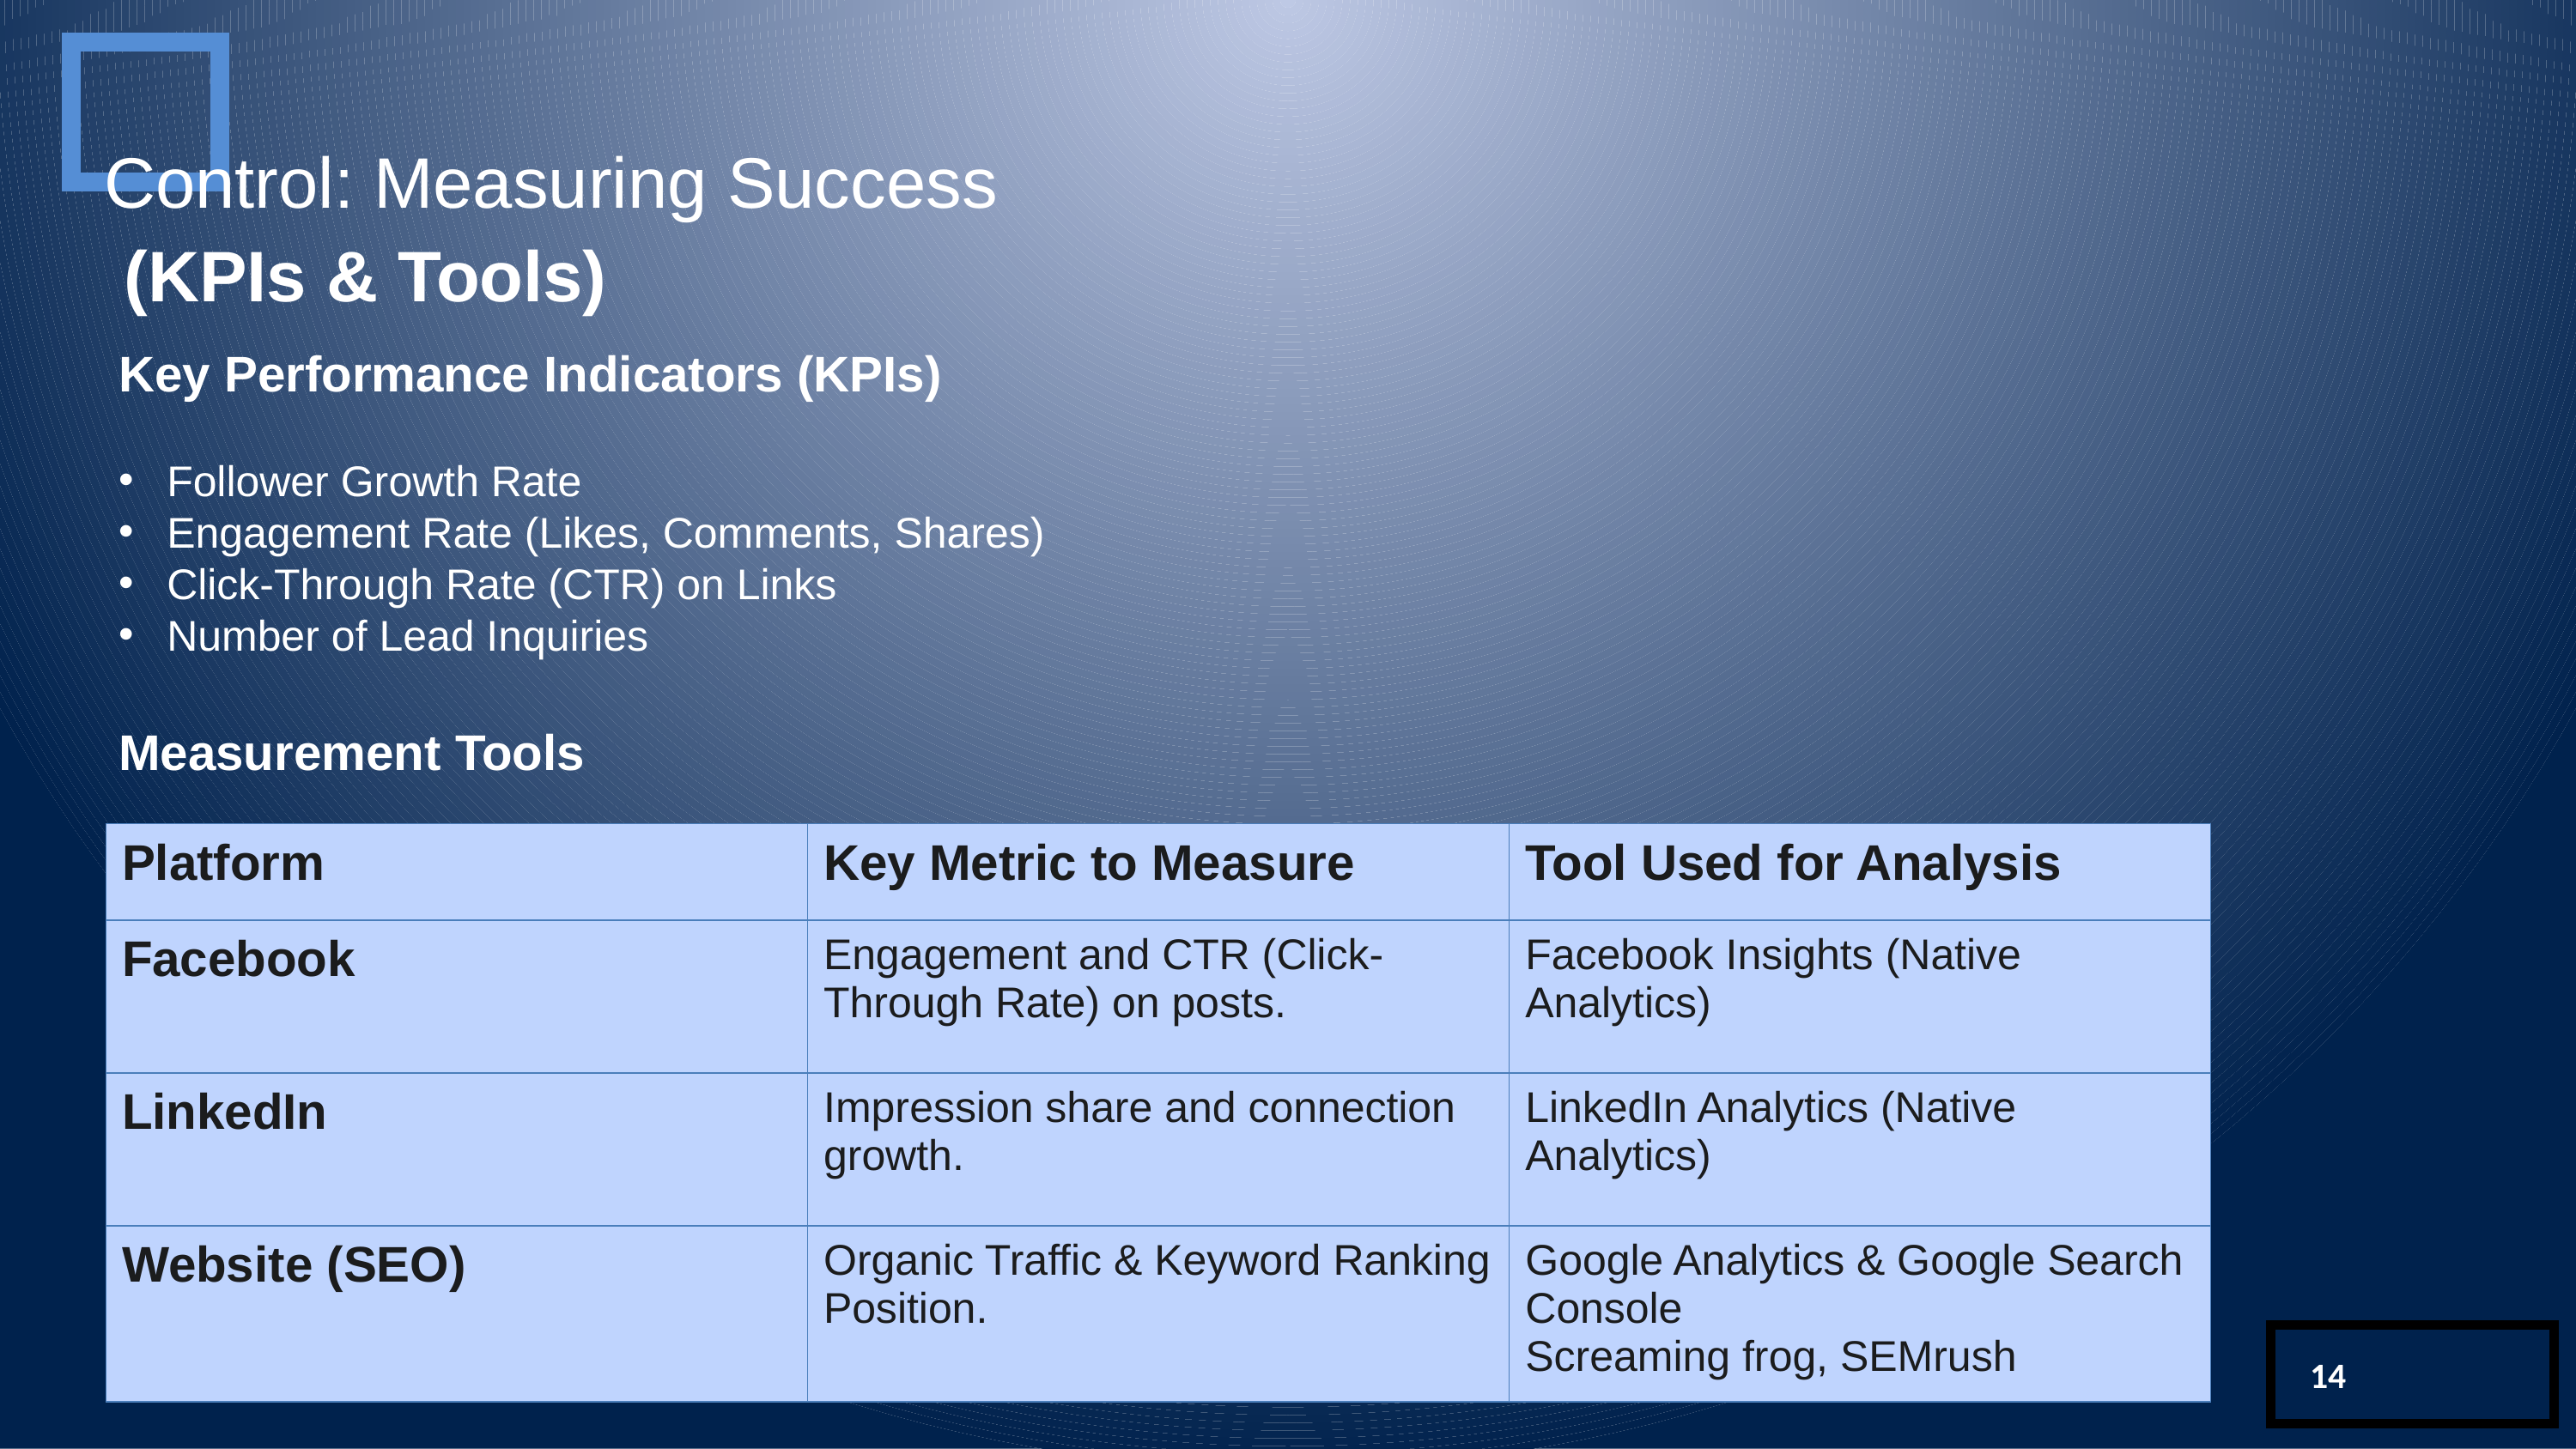

Control: Measuring Success
 (KPIs & Tools)
Key Performance Indicators (KPIs)
Follower Growth Rate
Engagement Rate (Likes, Comments, Shares)
Click-Through Rate (CTR) on Links
Number of Lead Inquiries
Measurement Tools
| Platform | Key Metric to Measure | Tool Used for Analysis |
| --- | --- | --- |
| Facebook | Engagement and CTR (Click-Through Rate) on posts. | Facebook Insights (Native Analytics) |
| LinkedIn | Impression share and connection growth. | LinkedIn Analytics (Native Analytics) |
| Website (SEO) | Organic Traffic & Keyword Ranking Position. | Google Analytics & Google Search Console Screaming frog, SEMrush |